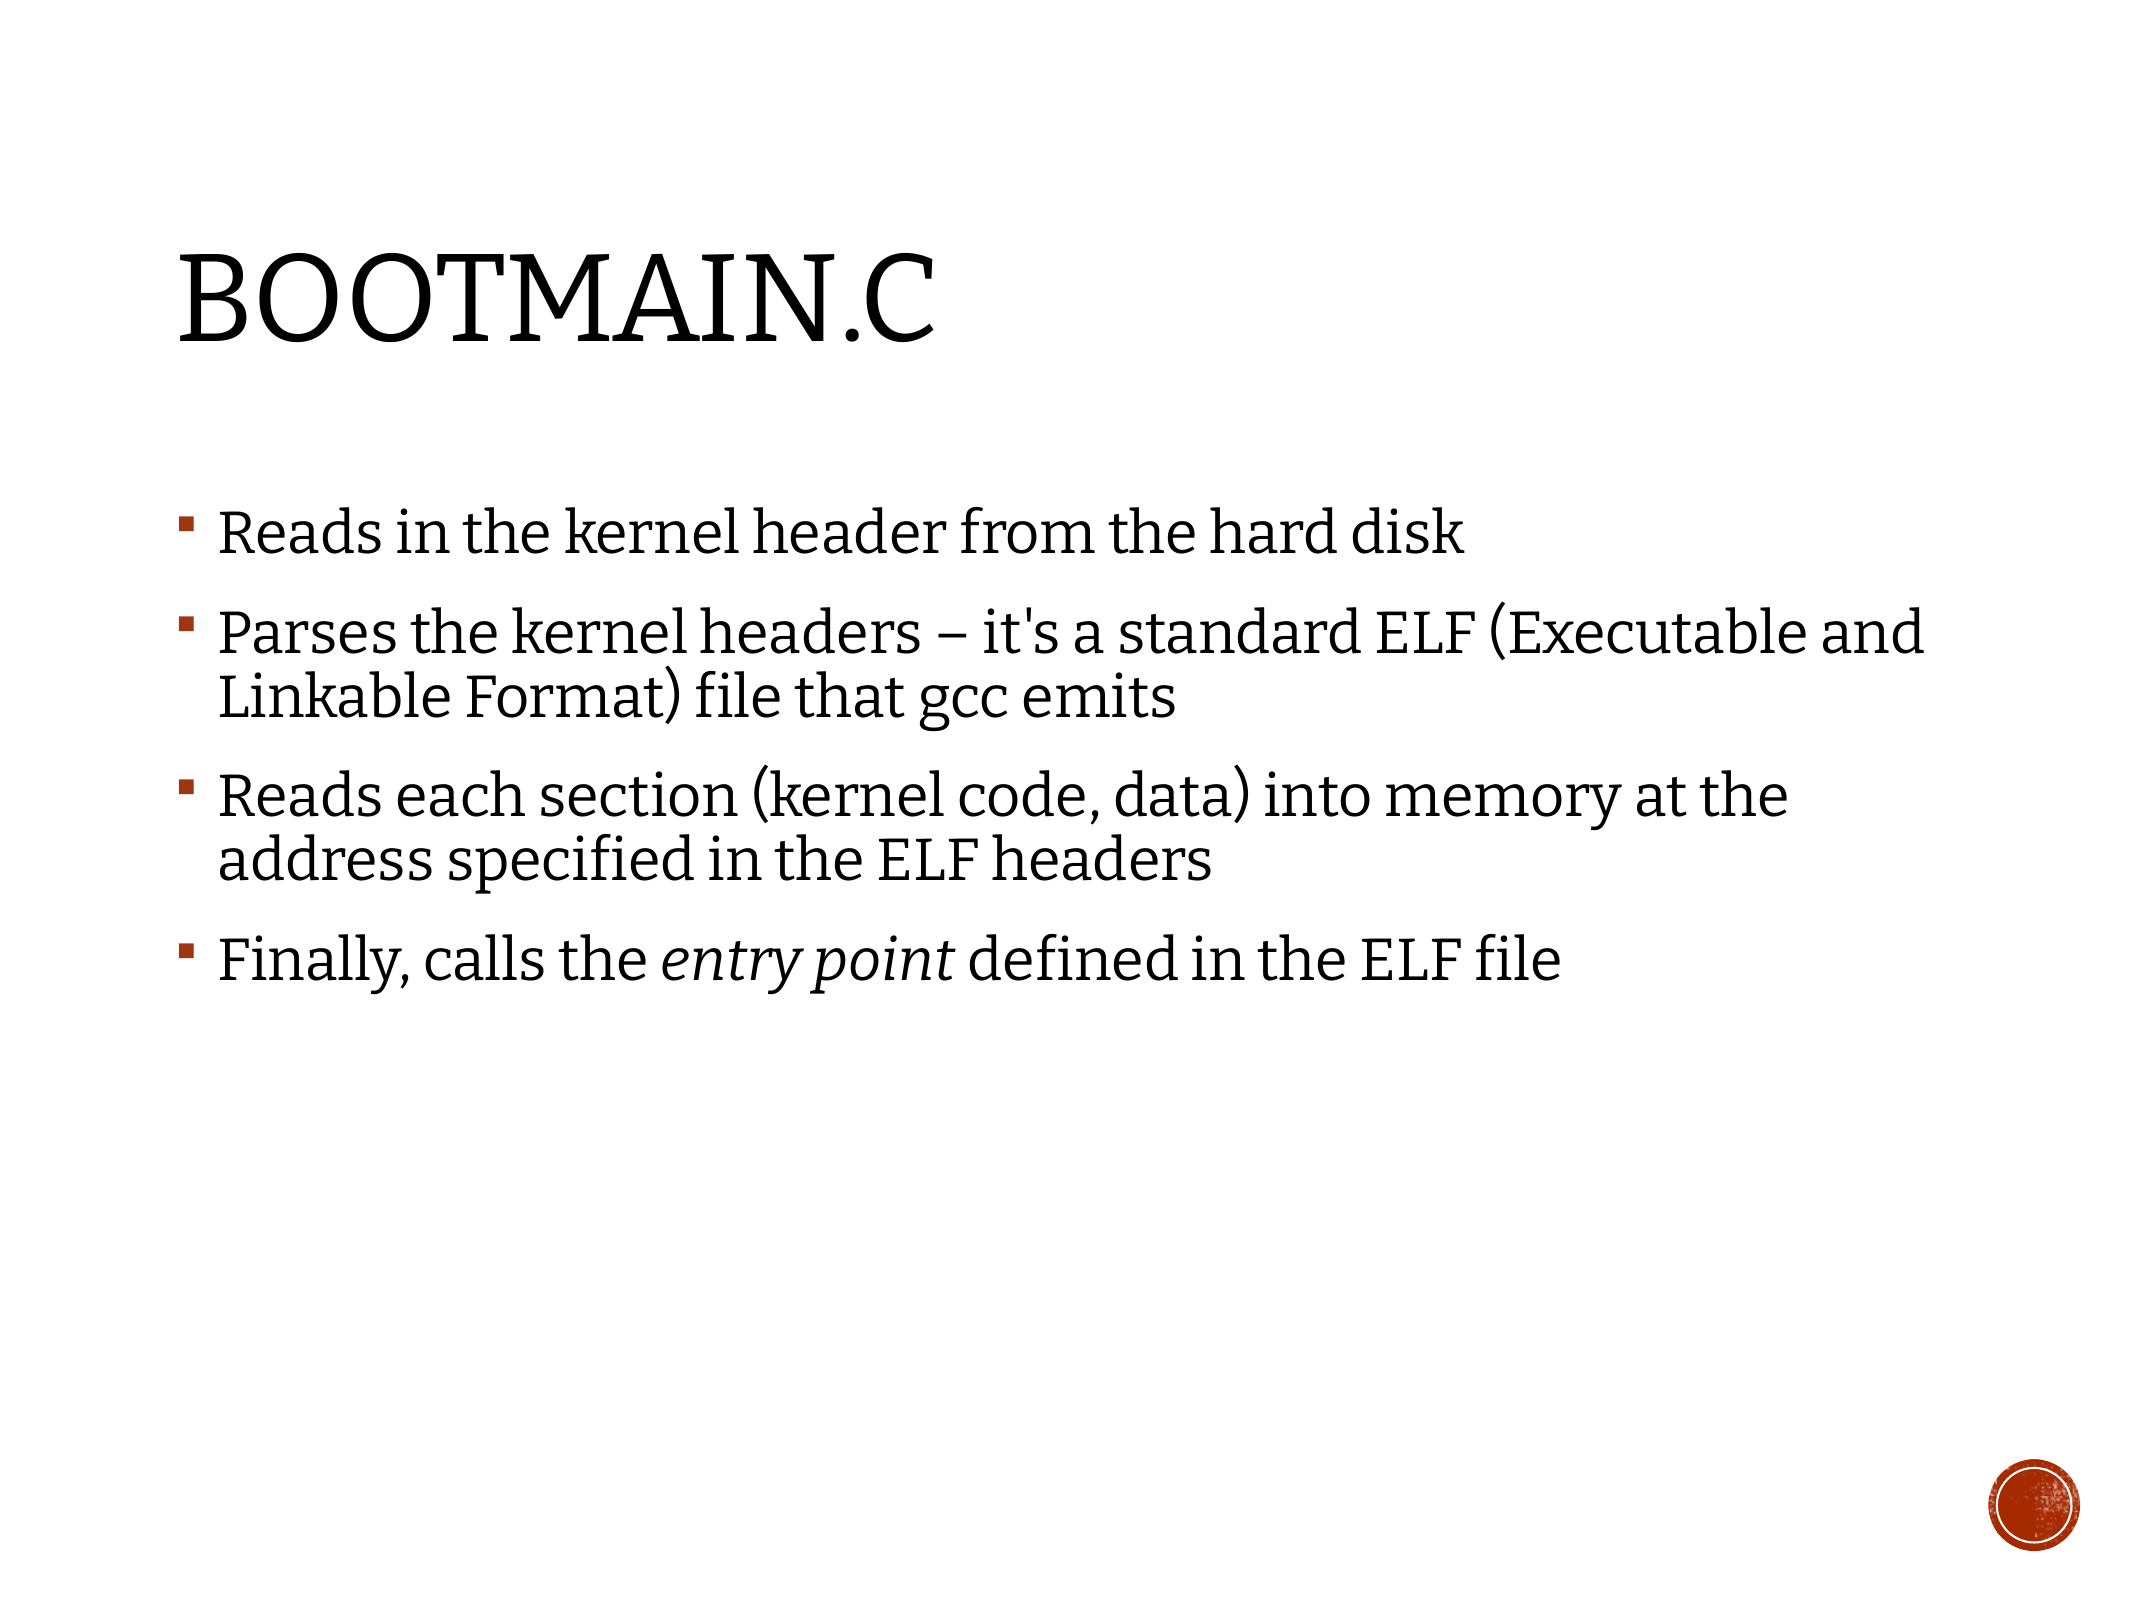

# bootmain.c
Reads in the kernel header from the hard disk
Parses the kernel headers – it's a standard ELF (Executable and Linkable Format) file that gcc emits
Reads each section (kernel code, data) into memory at the address specified in the ELF headers
Finally, calls the entry point defined in the ELF file